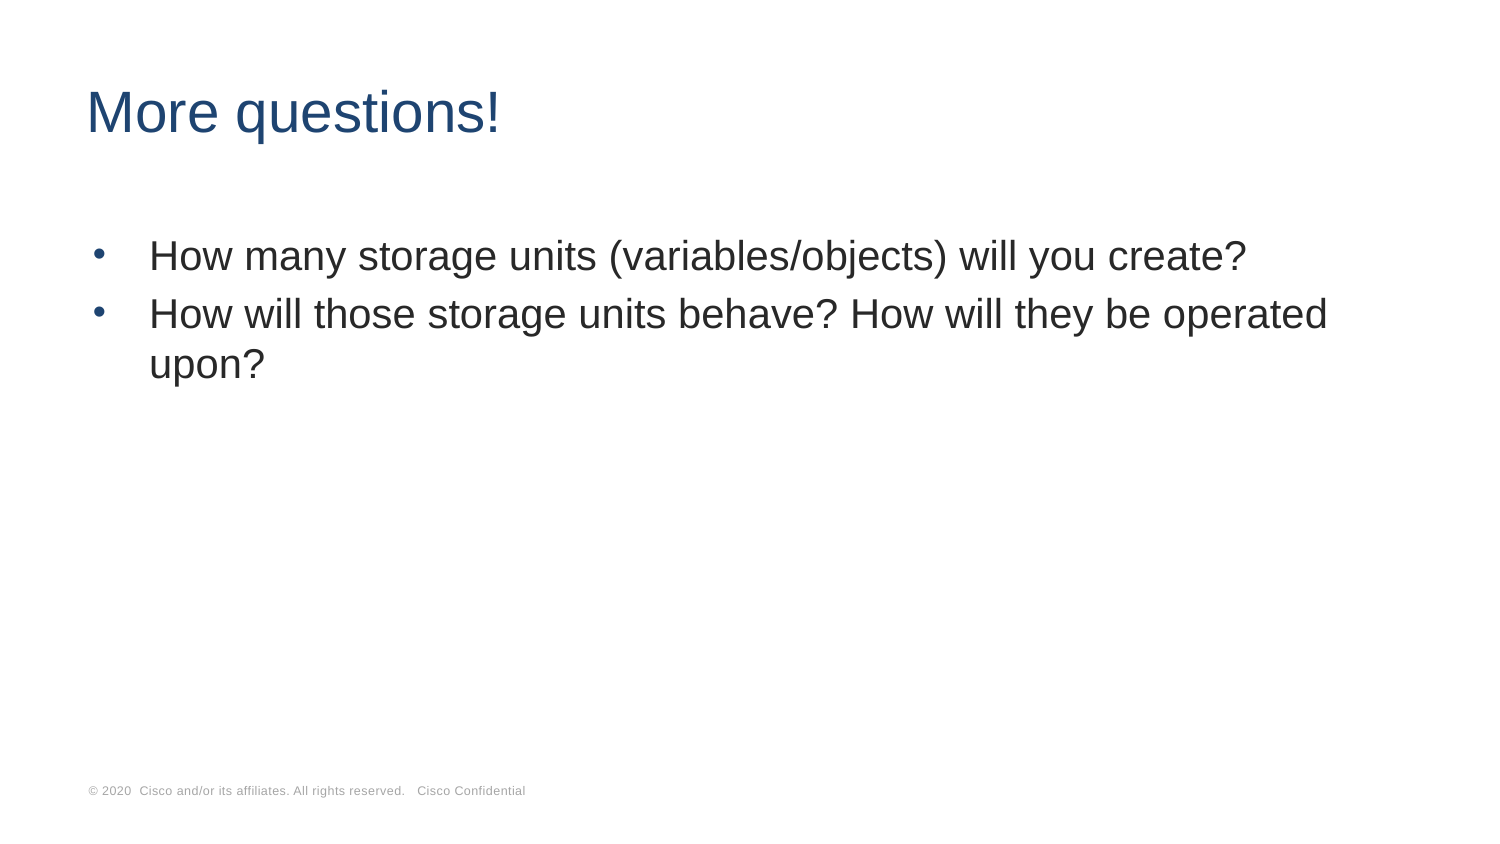

# More questions!
How many storage units (variables/objects) will you create?
How will those storage units behave? How will they be operated upon?